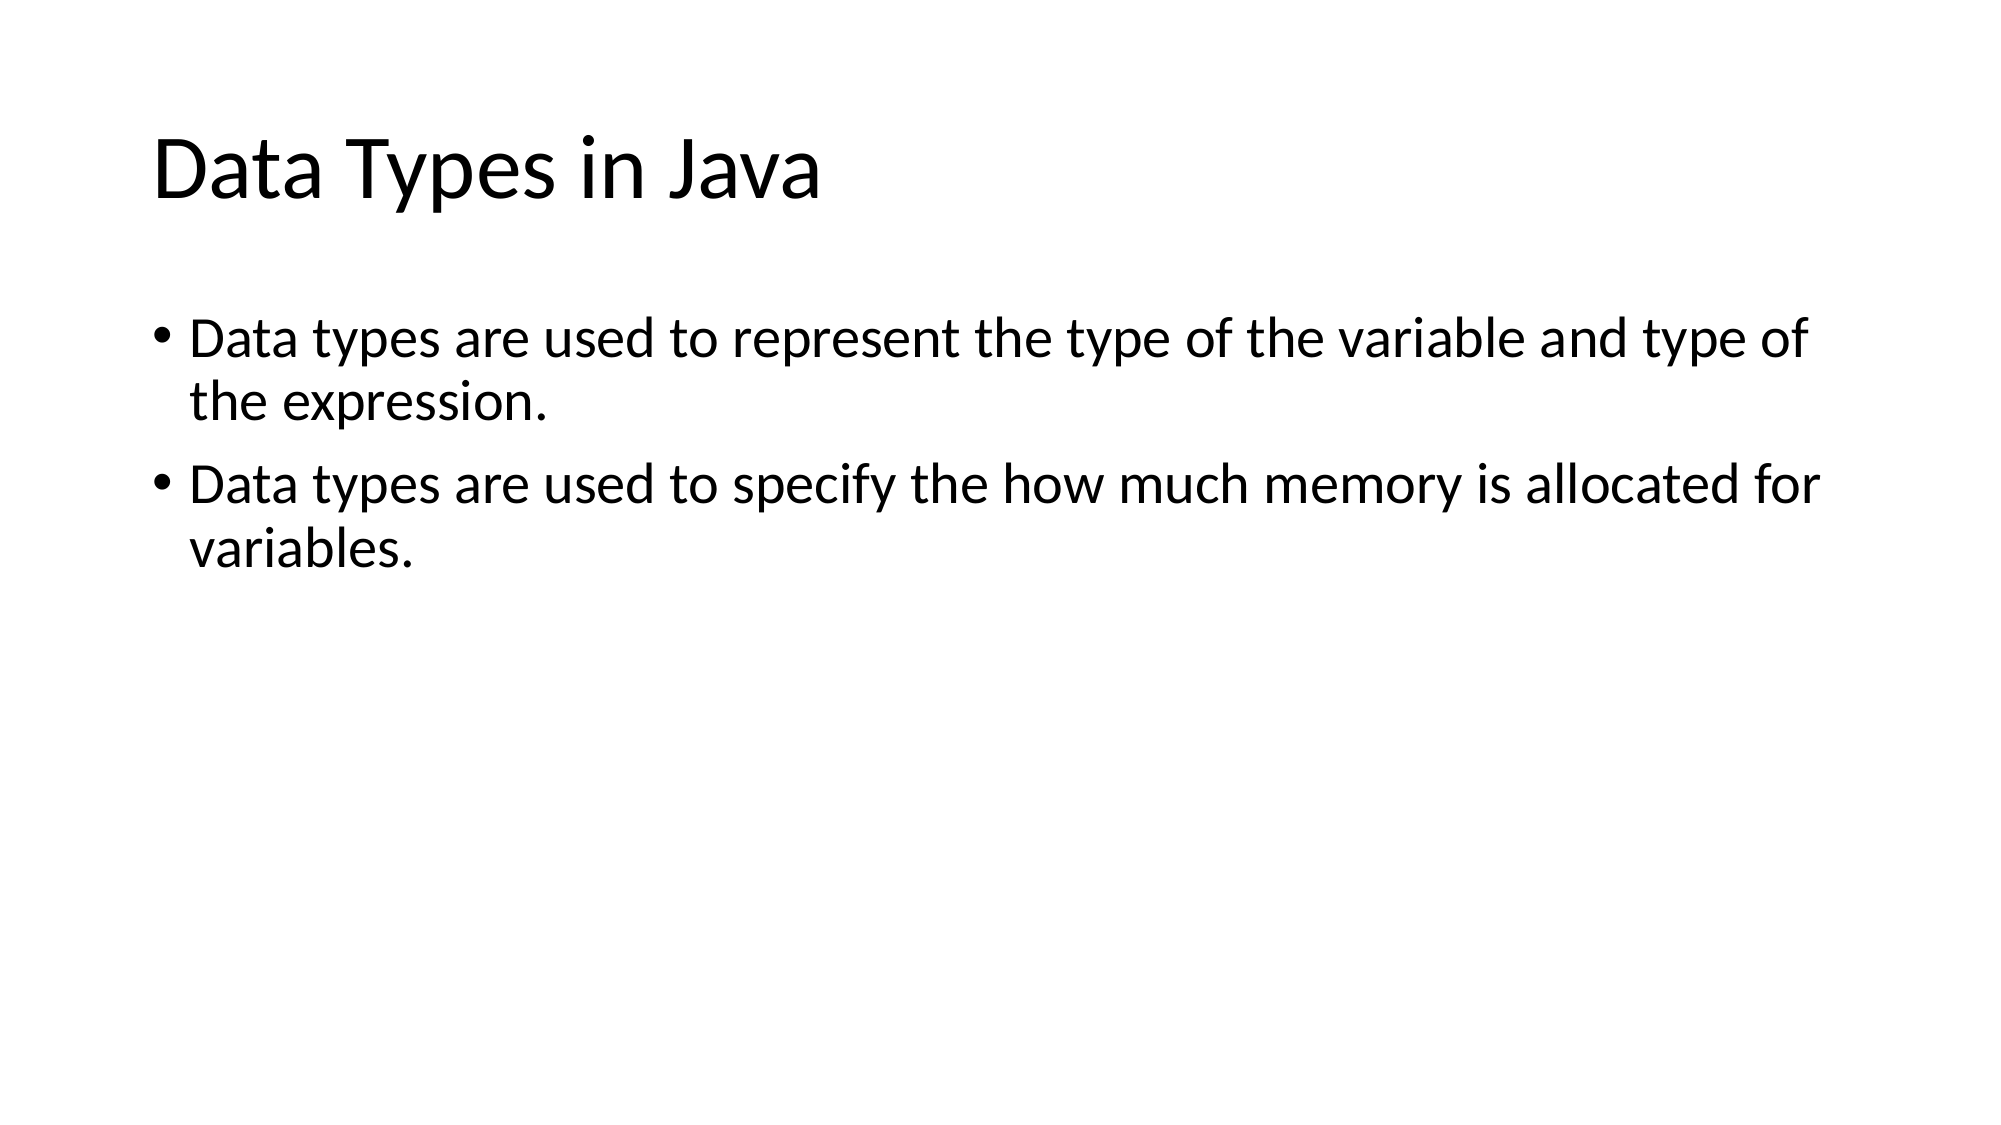

# Data Types in Java
Data types are used to represent the type of the variable and type of the expression.
Data types are used to specify the how much memory is allocated for variables.